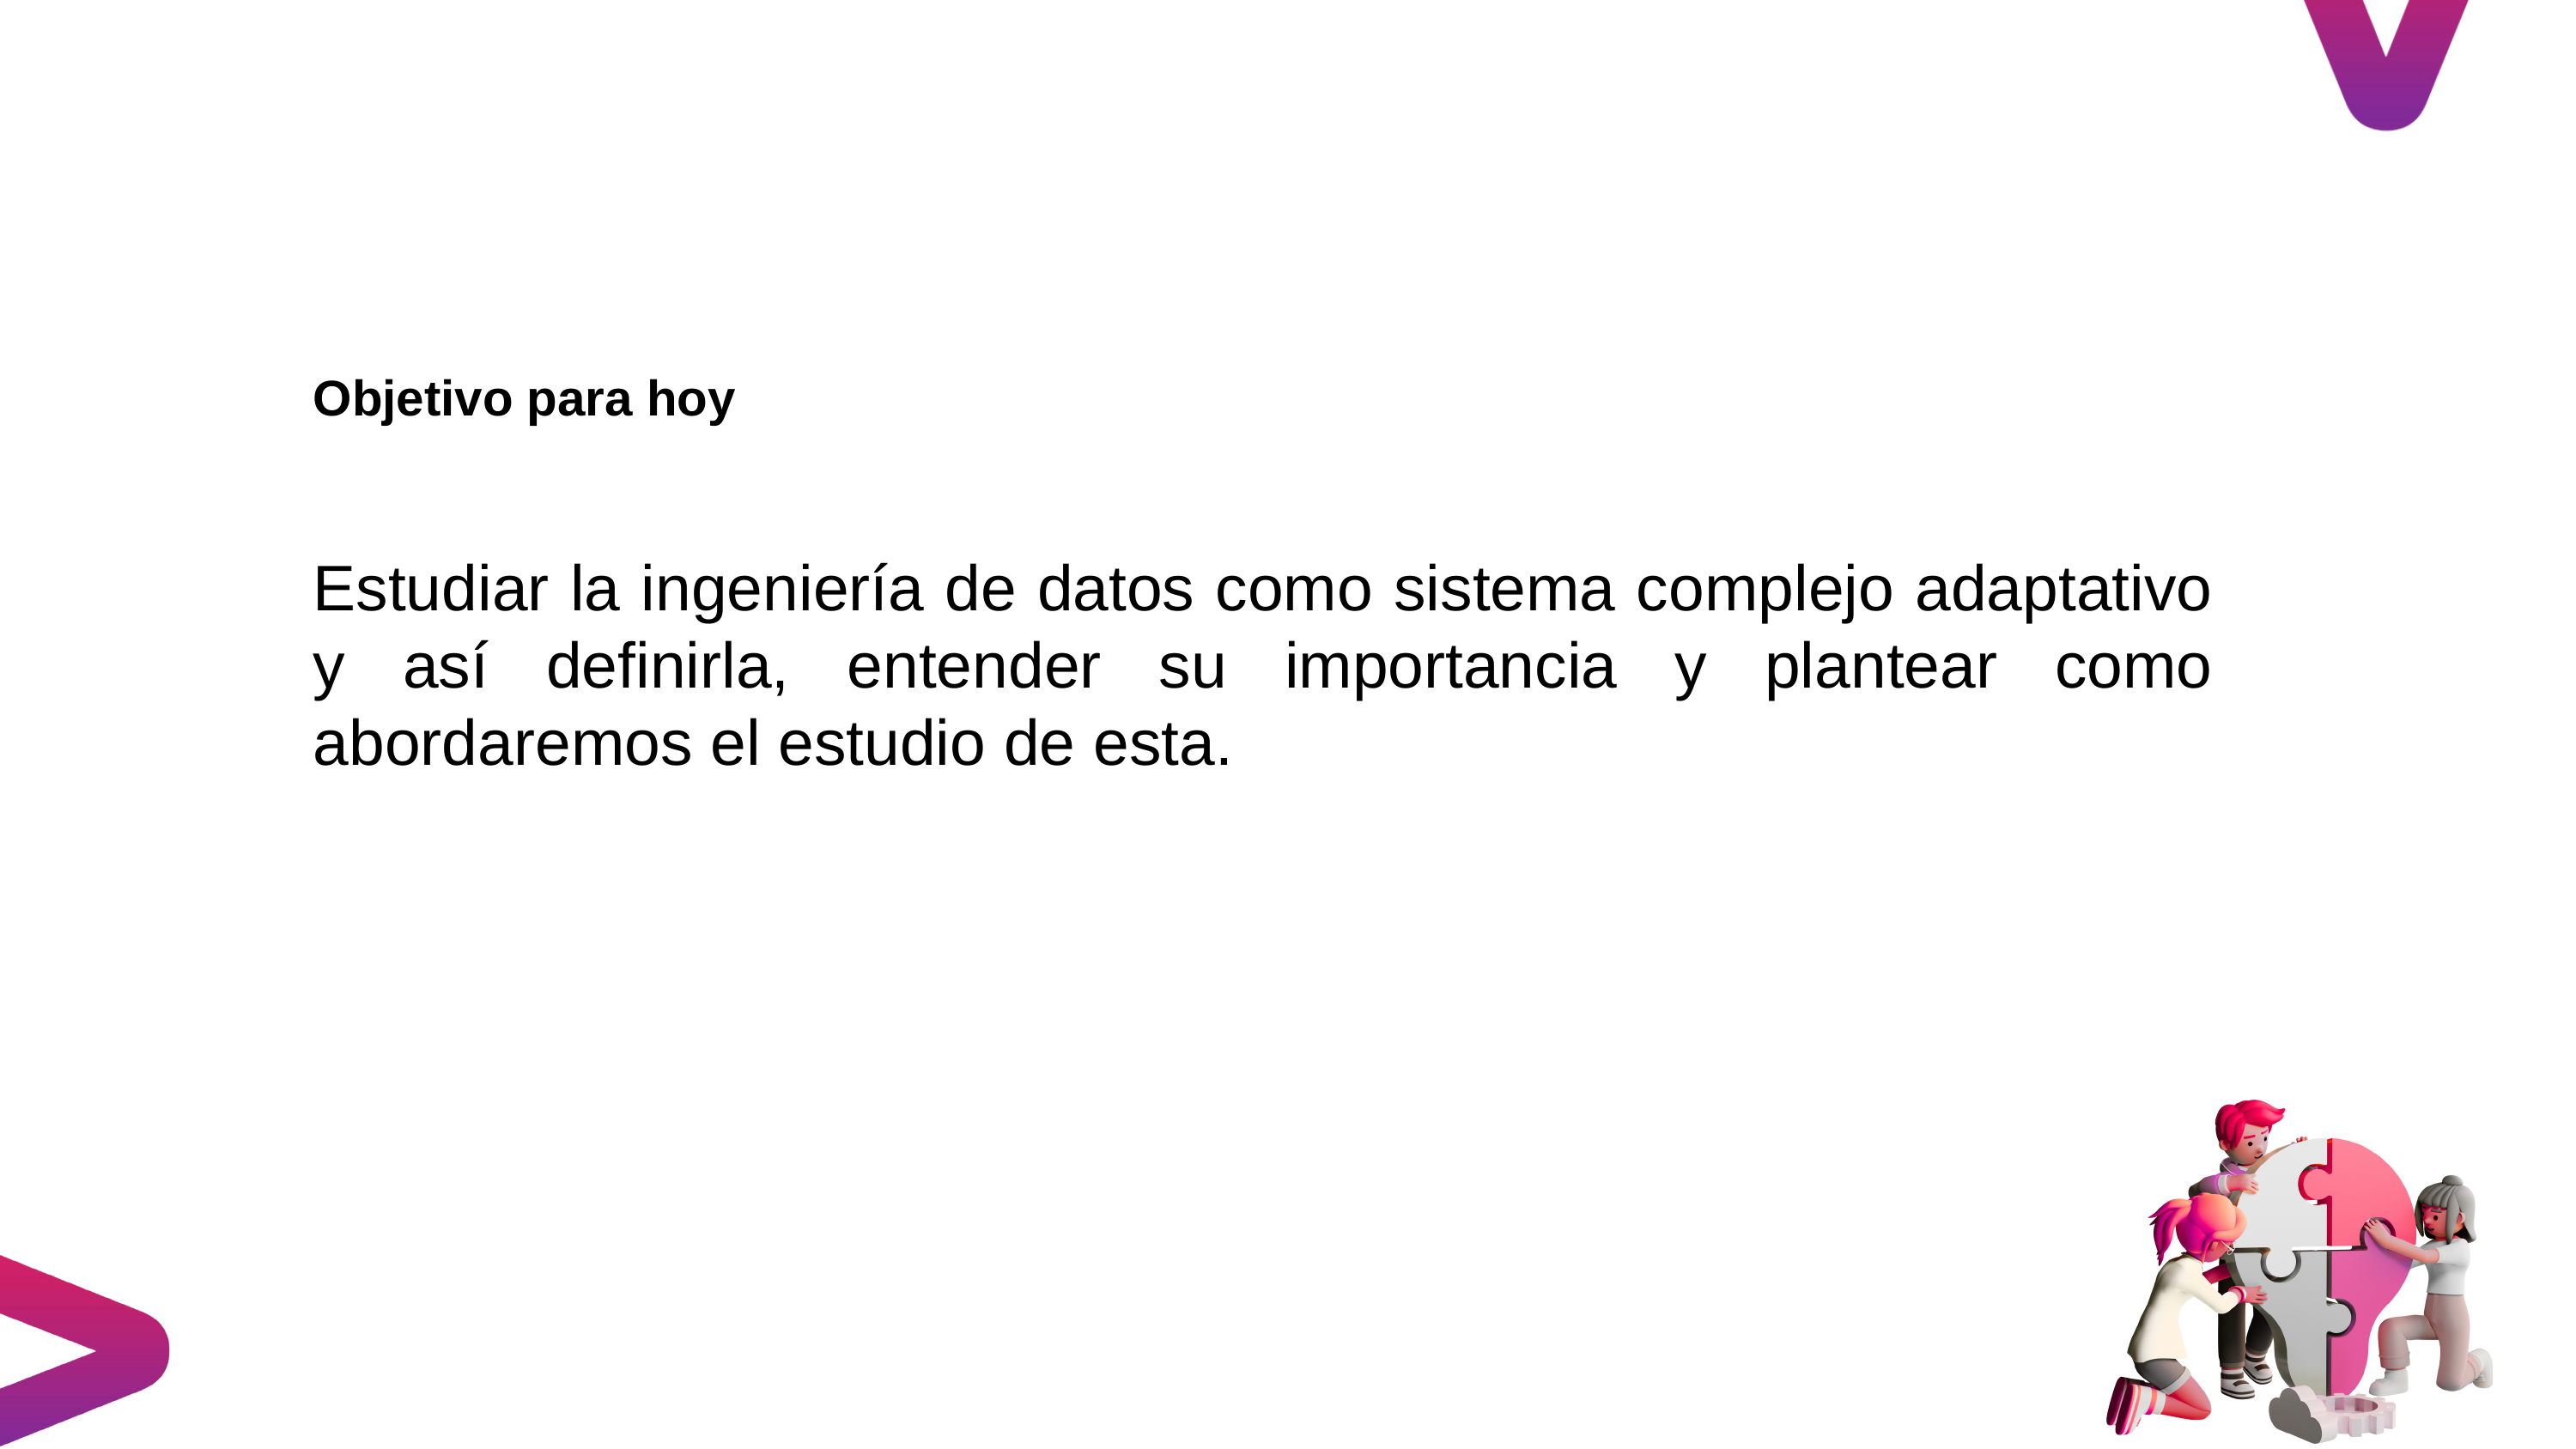

Objetivo para hoy

Estudiar la ingeniería de datos como sistema complejo adaptativo y así definirla, entender su importancia y plantear como abordaremos el estudio de esta.